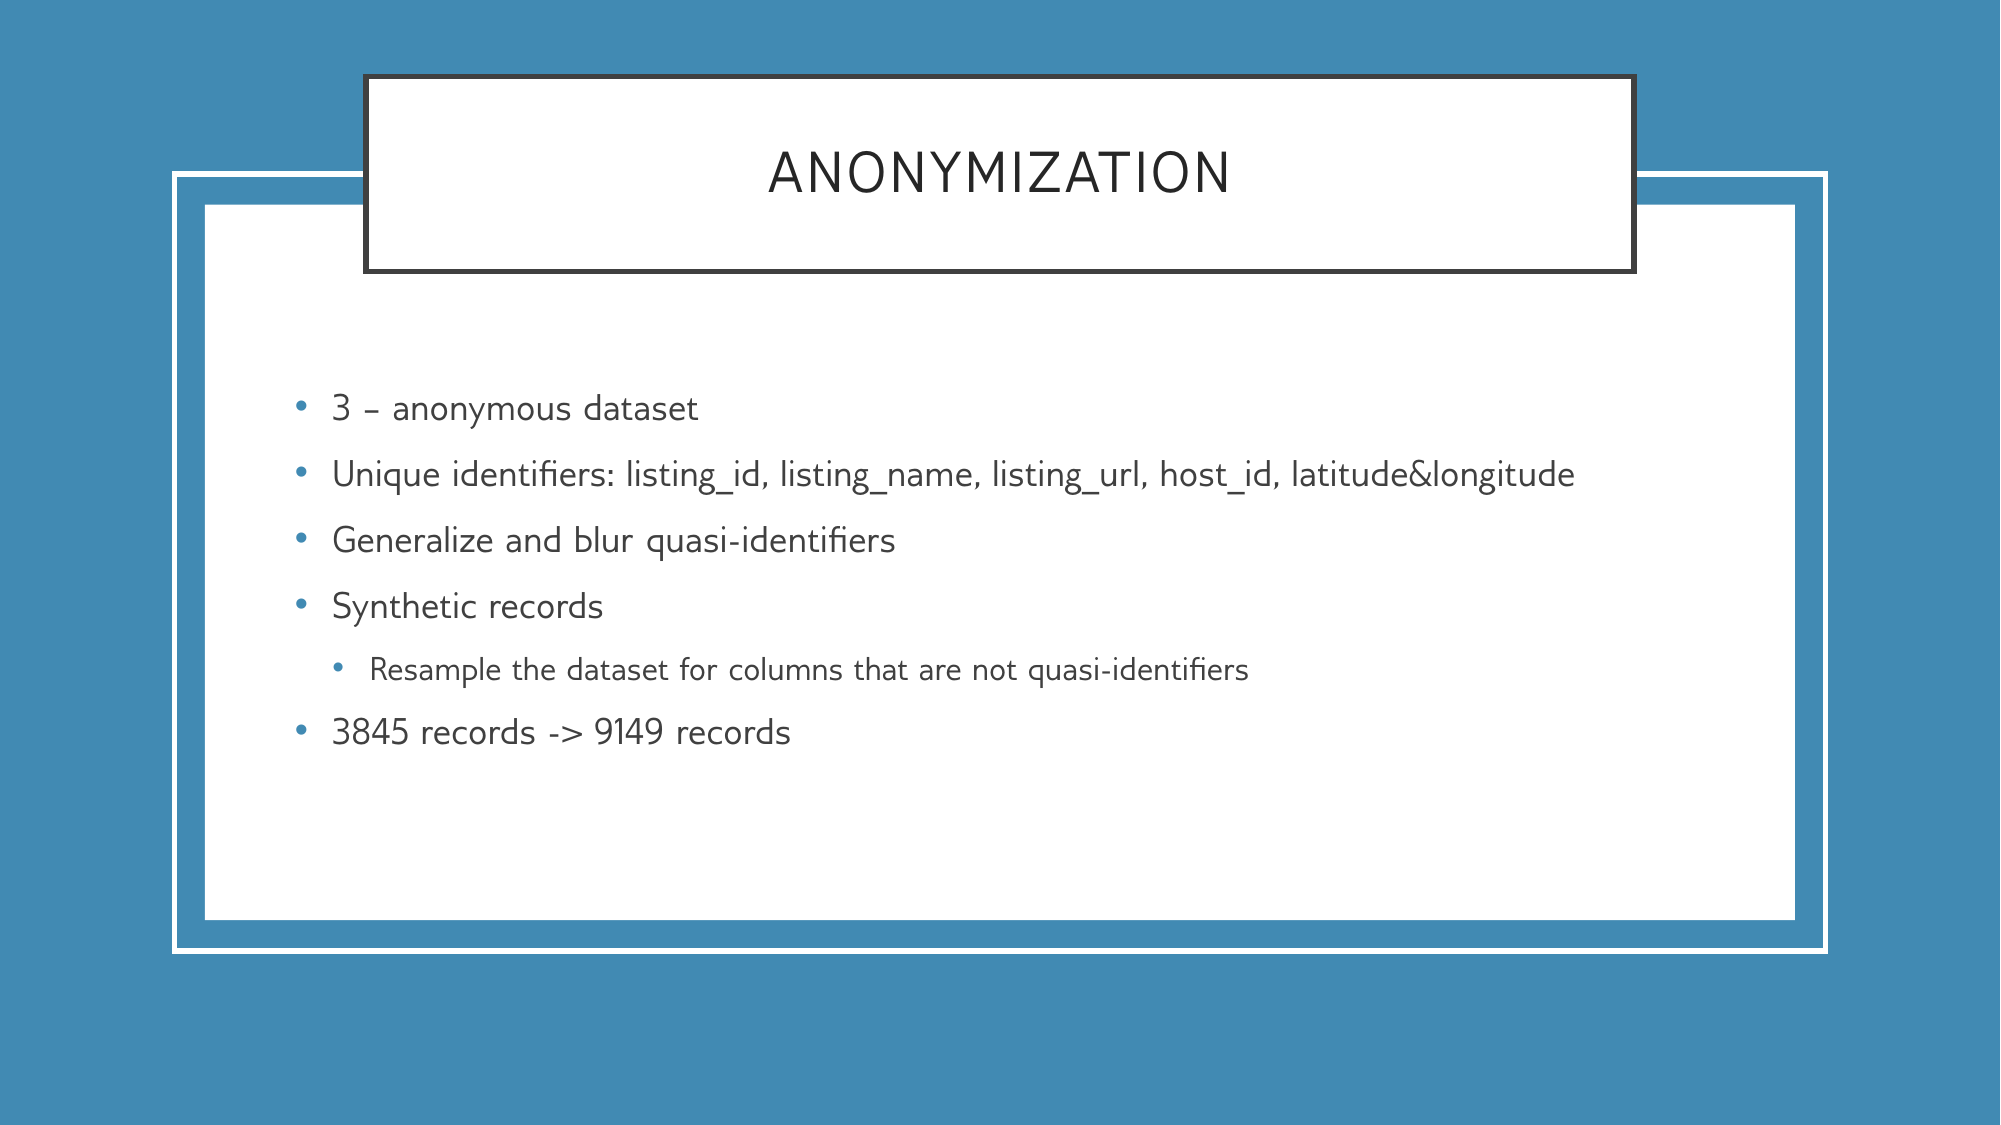

# Anonymization

3 – anonymous dataset
Unique identifiers: listing_id, listing_name, listing_url, host_id, latitude&longitude
Generalize and blur quasi-identifiers
Synthetic records
Resample the dataset for columns that are not quasi-identifiers
3845 records -> 9149 records